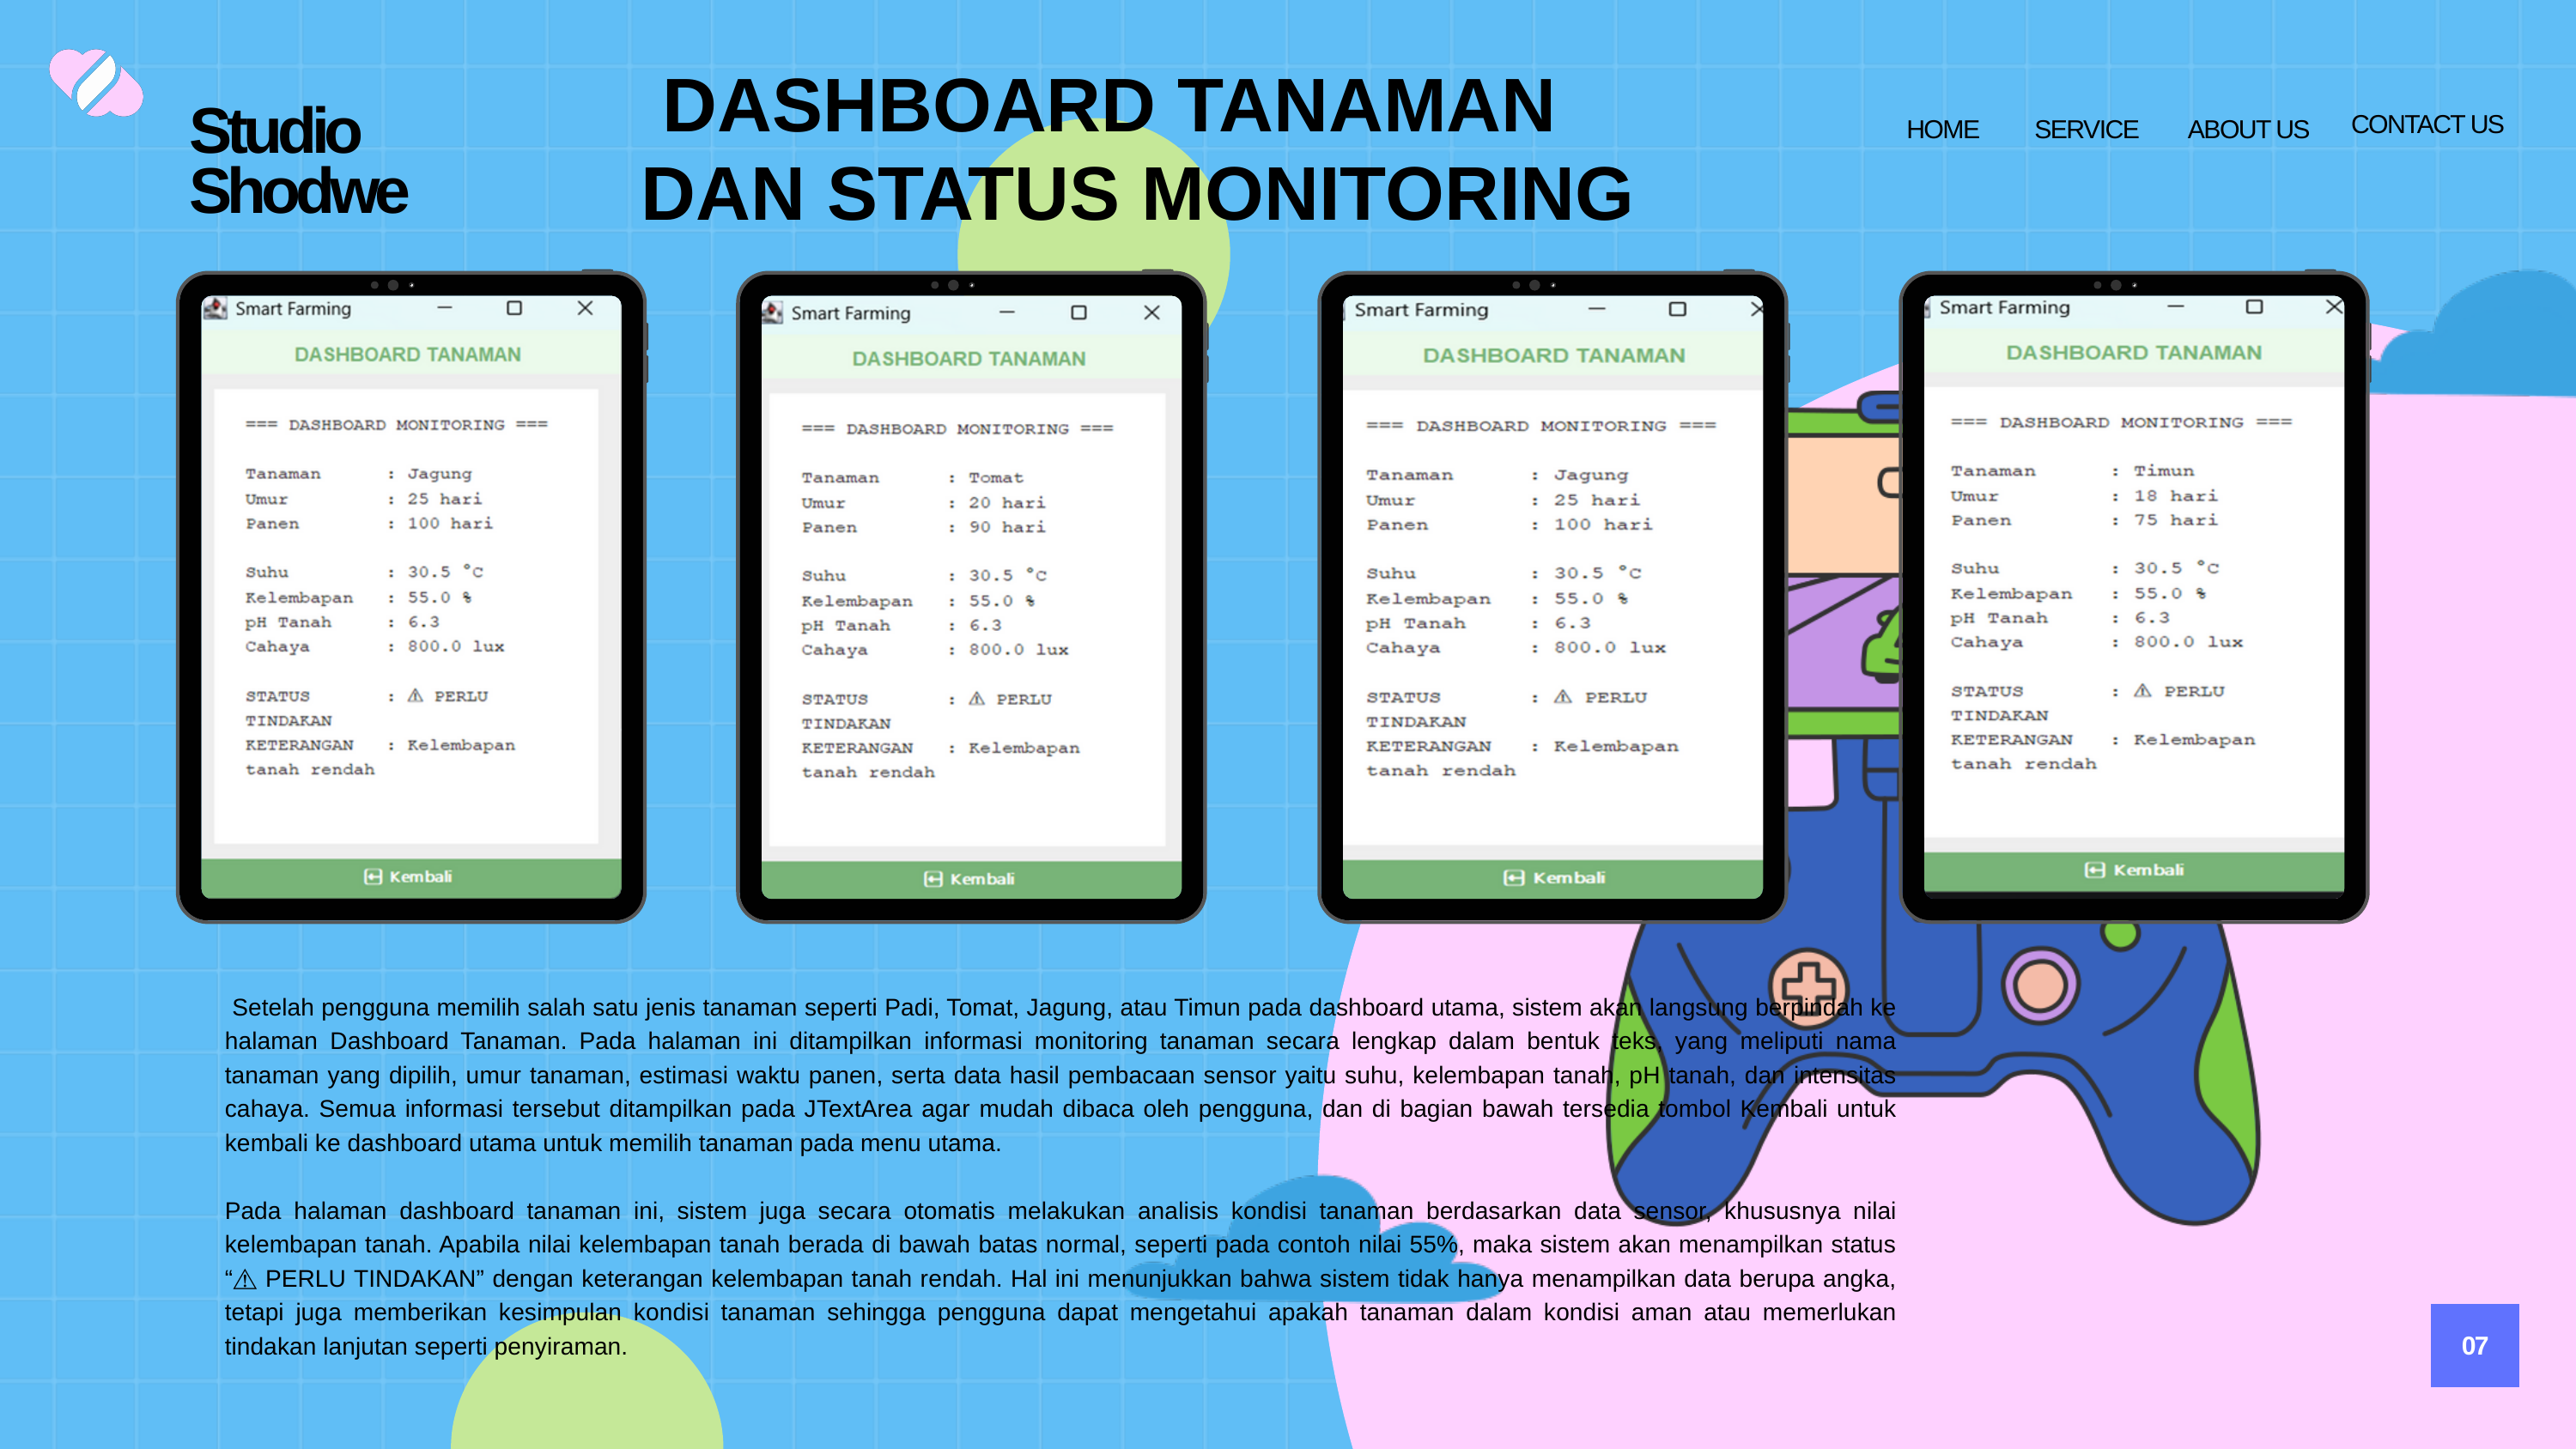

DASHBOARD TANAMAN DAN STATUS MONITORING
CONTACT US
Studio Shodwe
ABOUT US
HOME
SERVICE

 Setelah pengguna memilih salah satu jenis tanaman seperti Padi, Tomat, Jagung, atau Timun pada dashboard utama, sistem akan langsung berpindah ke halaman Dashboard Tanaman. Pada halaman ini ditampilkan informasi monitoring tanaman secara lengkap dalam bentuk teks, yang meliputi nama tanaman yang dipilih, umur tanaman, estimasi waktu panen, serta data hasil pembacaan sensor yaitu suhu, kelembapan tanah, pH tanah, dan intensitas cahaya. Semua informasi tersebut ditampilkan pada JTextArea agar mudah dibaca oleh pengguna, dan di bagian bawah tersedia tombol Kembali untuk kembali ke dashboard utama untuk memilih tanaman pada menu utama.

Pada halaman dashboard tanaman ini, sistem juga secara otomatis melakukan analisis kondisi tanaman berdasarkan data sensor, khususnya nilai kelembapan tanah. Apabila nilai kelembapan tanah berada di bawah batas normal, seperti pada contoh nilai 55%, maka sistem akan menampilkan status “⚠ PERLU TINDAKAN” dengan keterangan kelembapan tanah rendah. Hal ini menunjukkan bahwa sistem tidak hanya menampilkan data berupa angka, tetapi juga memberikan kesimpulan kondisi tanaman sehingga pengguna dapat mengetahui apakah tanaman dalam kondisi aman atau memerlukan tindakan lanjutan seperti penyiraman.

07